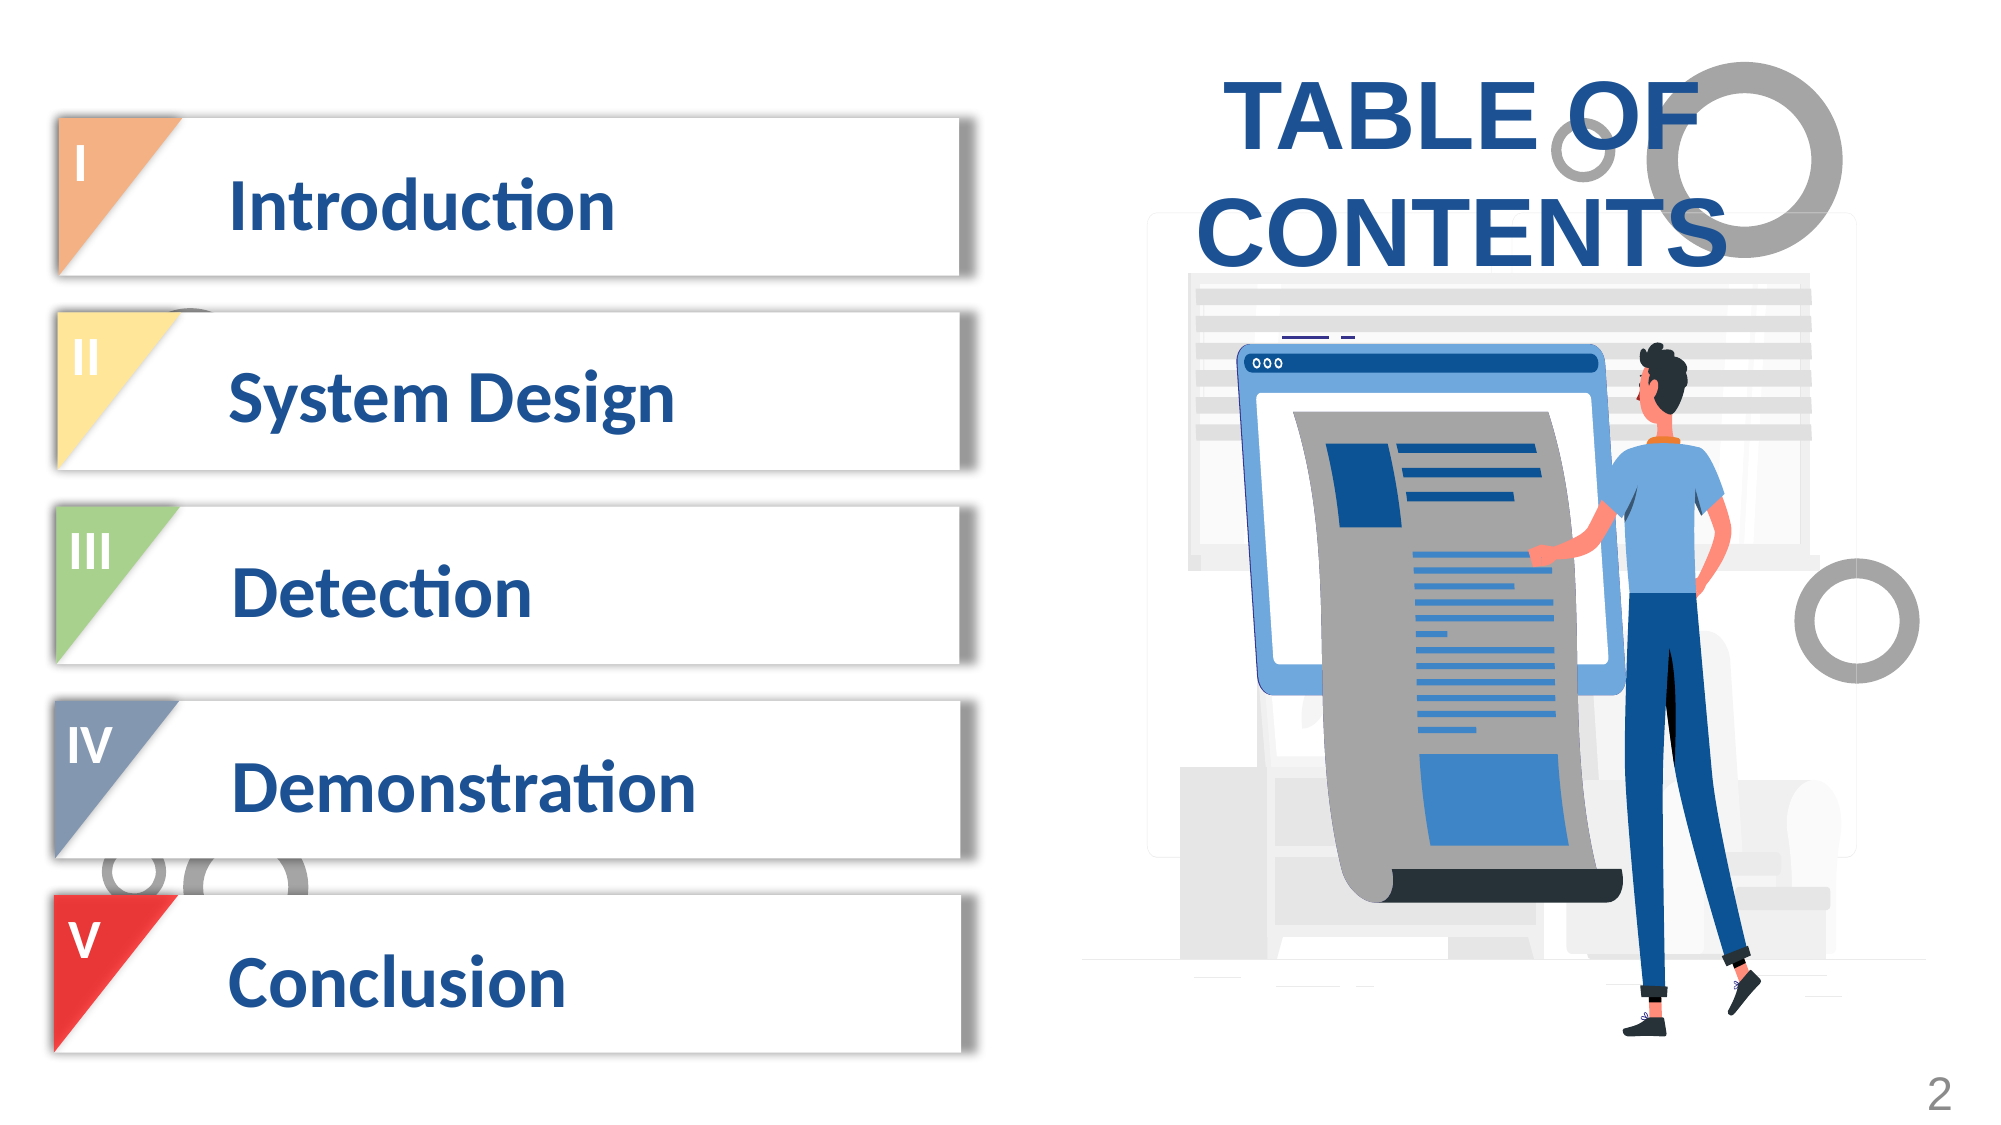

TABLE OF CONTENTS
I

Introduction

II

System Design
III

Detection

IV
Demonstration

V
Conclusion
2